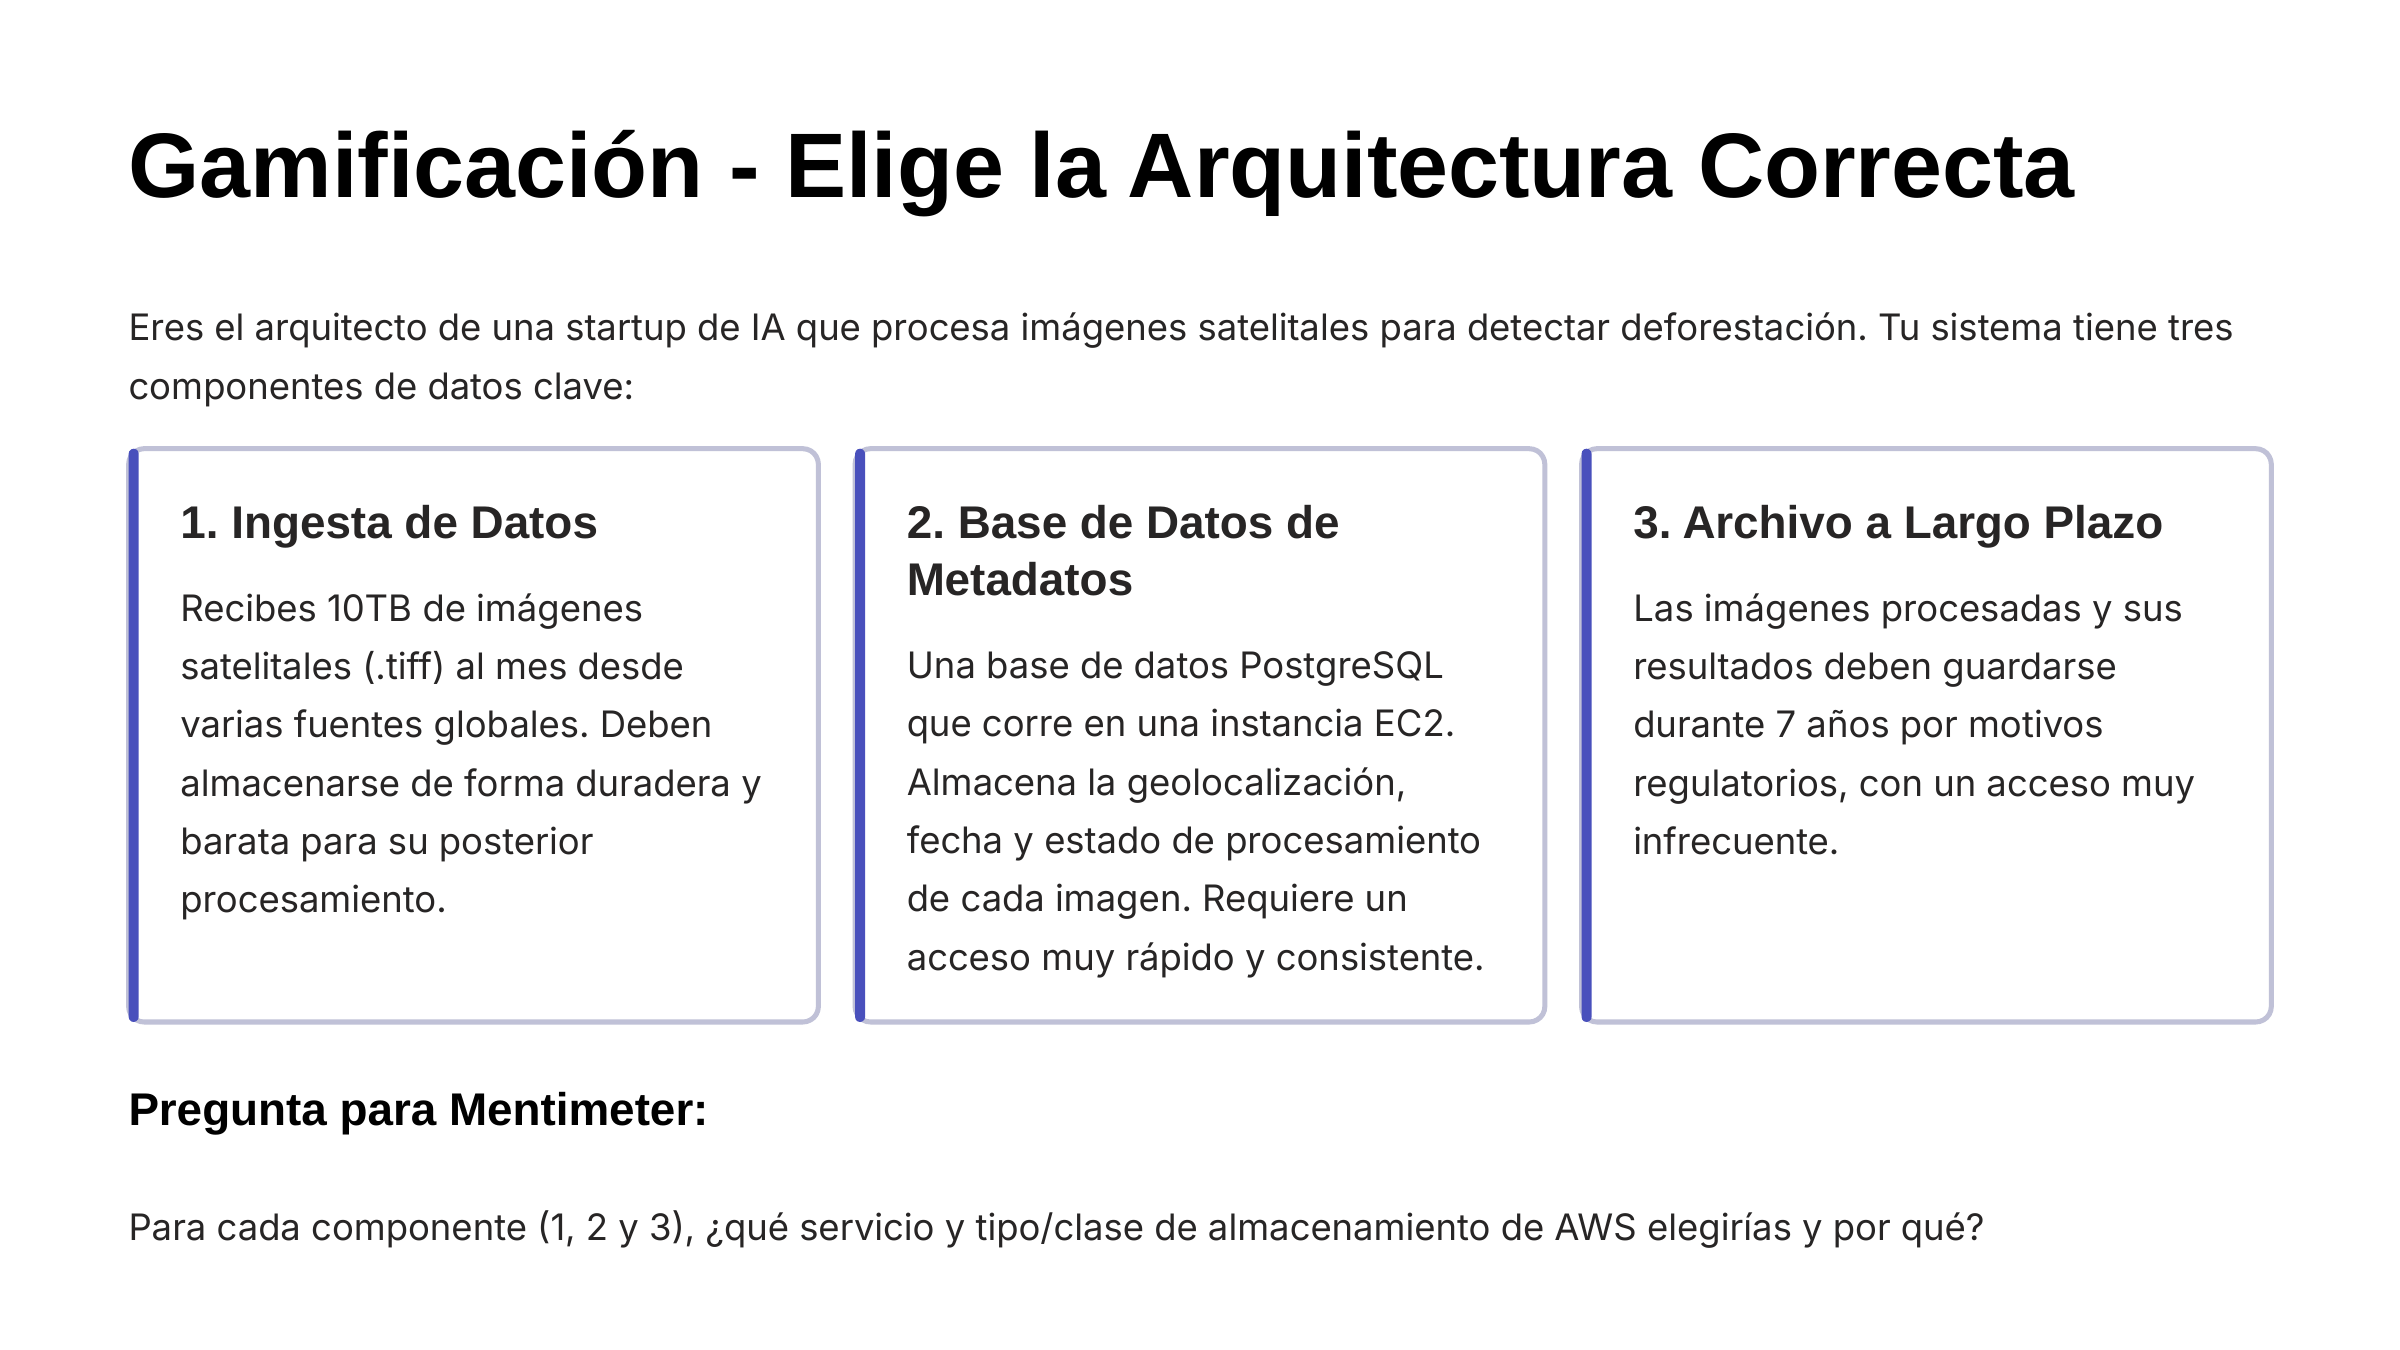

Gamificación - Elige la Arquitectura Correcta
Eres el arquitecto de una startup de IA que procesa imágenes satelitales para detectar deforestación. Tu sistema tiene tres componentes de datos clave:

1. Ingesta de Datos
2. Base de Datos de Metadatos
3. Archivo a Largo Plazo
Recibes 10TB de imágenes satelitales (.tiff) al mes desde varias fuentes globales. Deben almacenarse de forma duradera y barata para su posterior procesamiento.
Las imágenes procesadas y sus resultados deben guardarse durante 7 años por motivos regulatorios, con un acceso muy infrecuente.
Una base de datos PostgreSQL que corre en una instancia EC2. Almacena la geolocalización, fecha y estado de procesamiento de cada imagen. Requiere un acceso muy rápido y consistente.
Pregunta para Mentimeter:
Para cada componente (1, 2 y 3), ¿qué servicio y tipo/clase de almacenamiento de AWS elegirías y por qué?